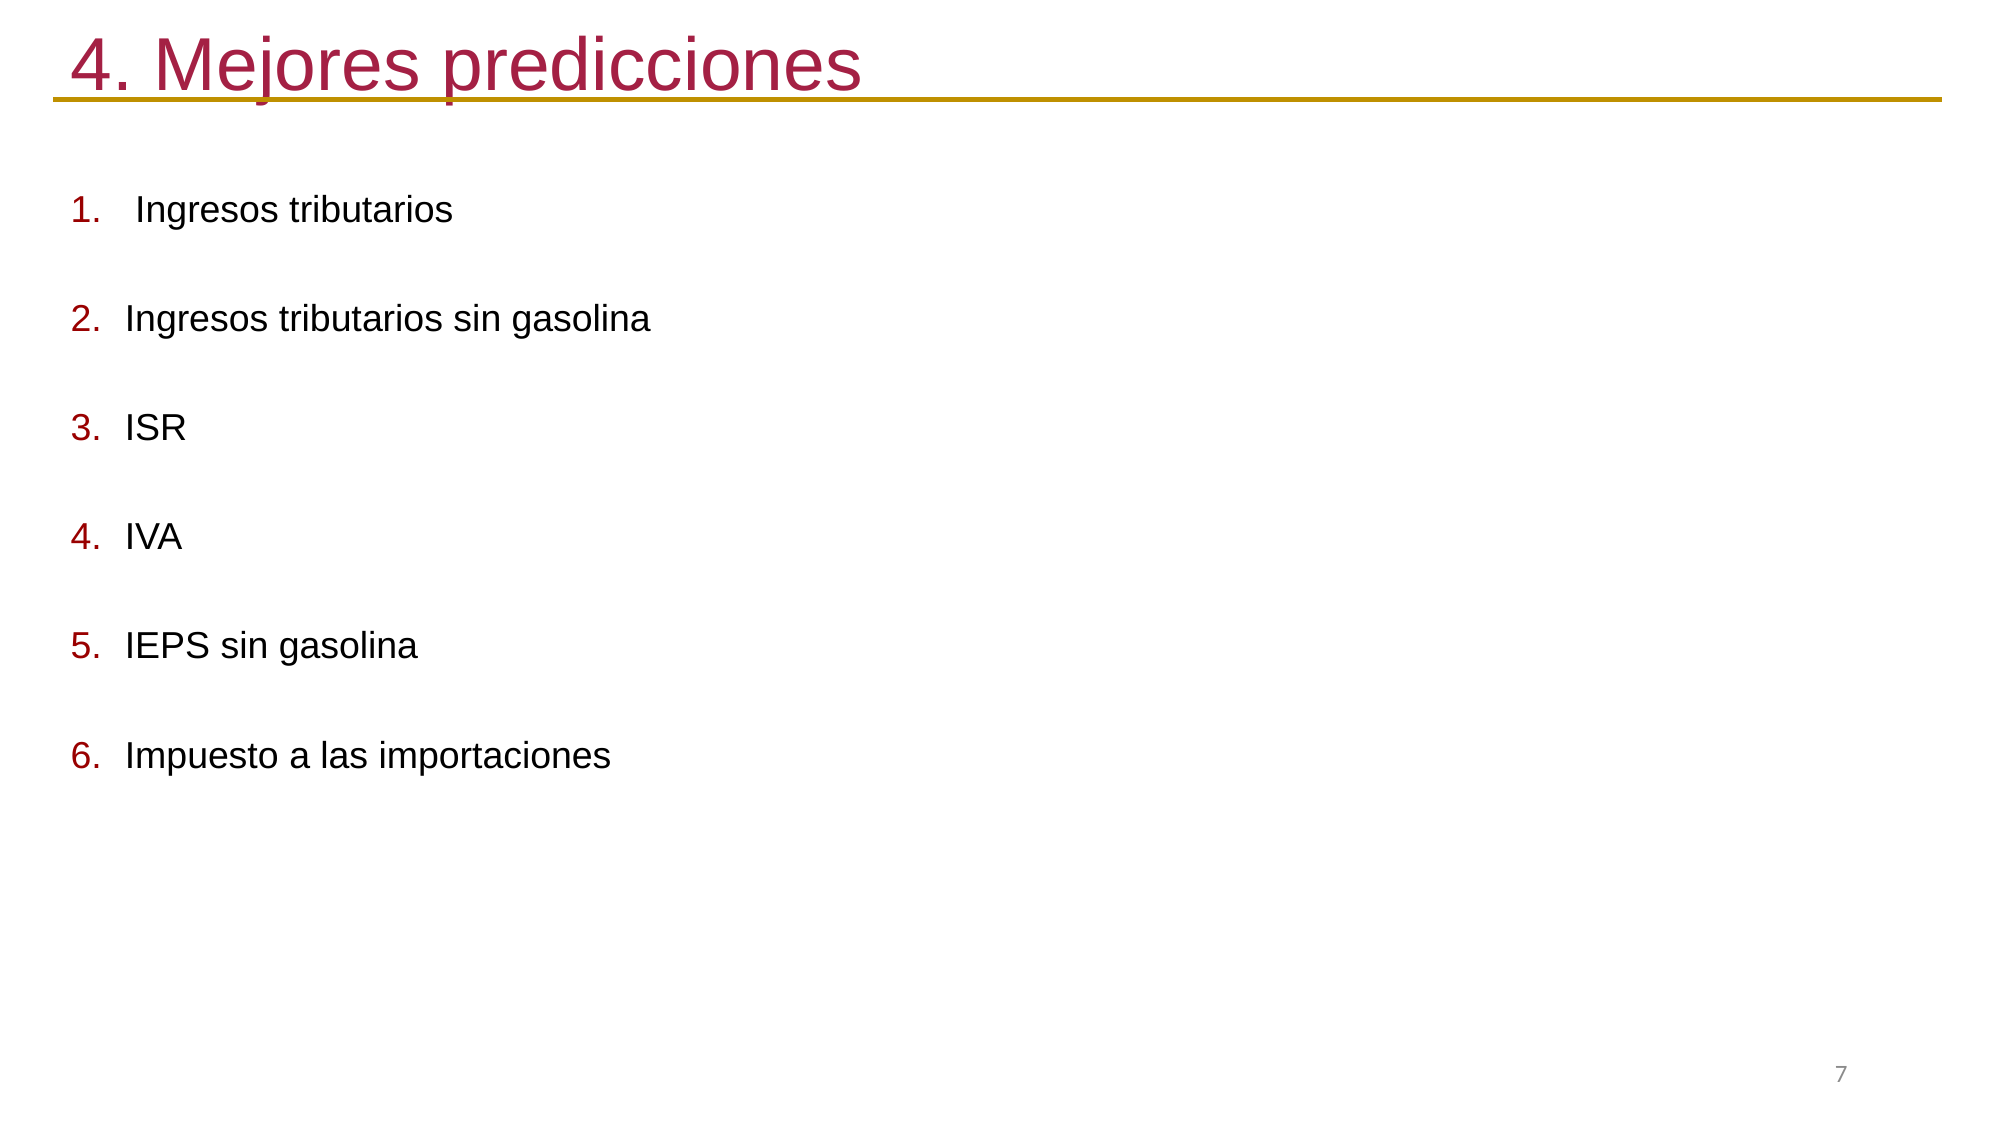

4. Mejores predicciones
 Ingresos tributarios
Ingresos tributarios sin gasolina
ISR
IVA
IEPS sin gasolina
Impuesto a las importaciones

7